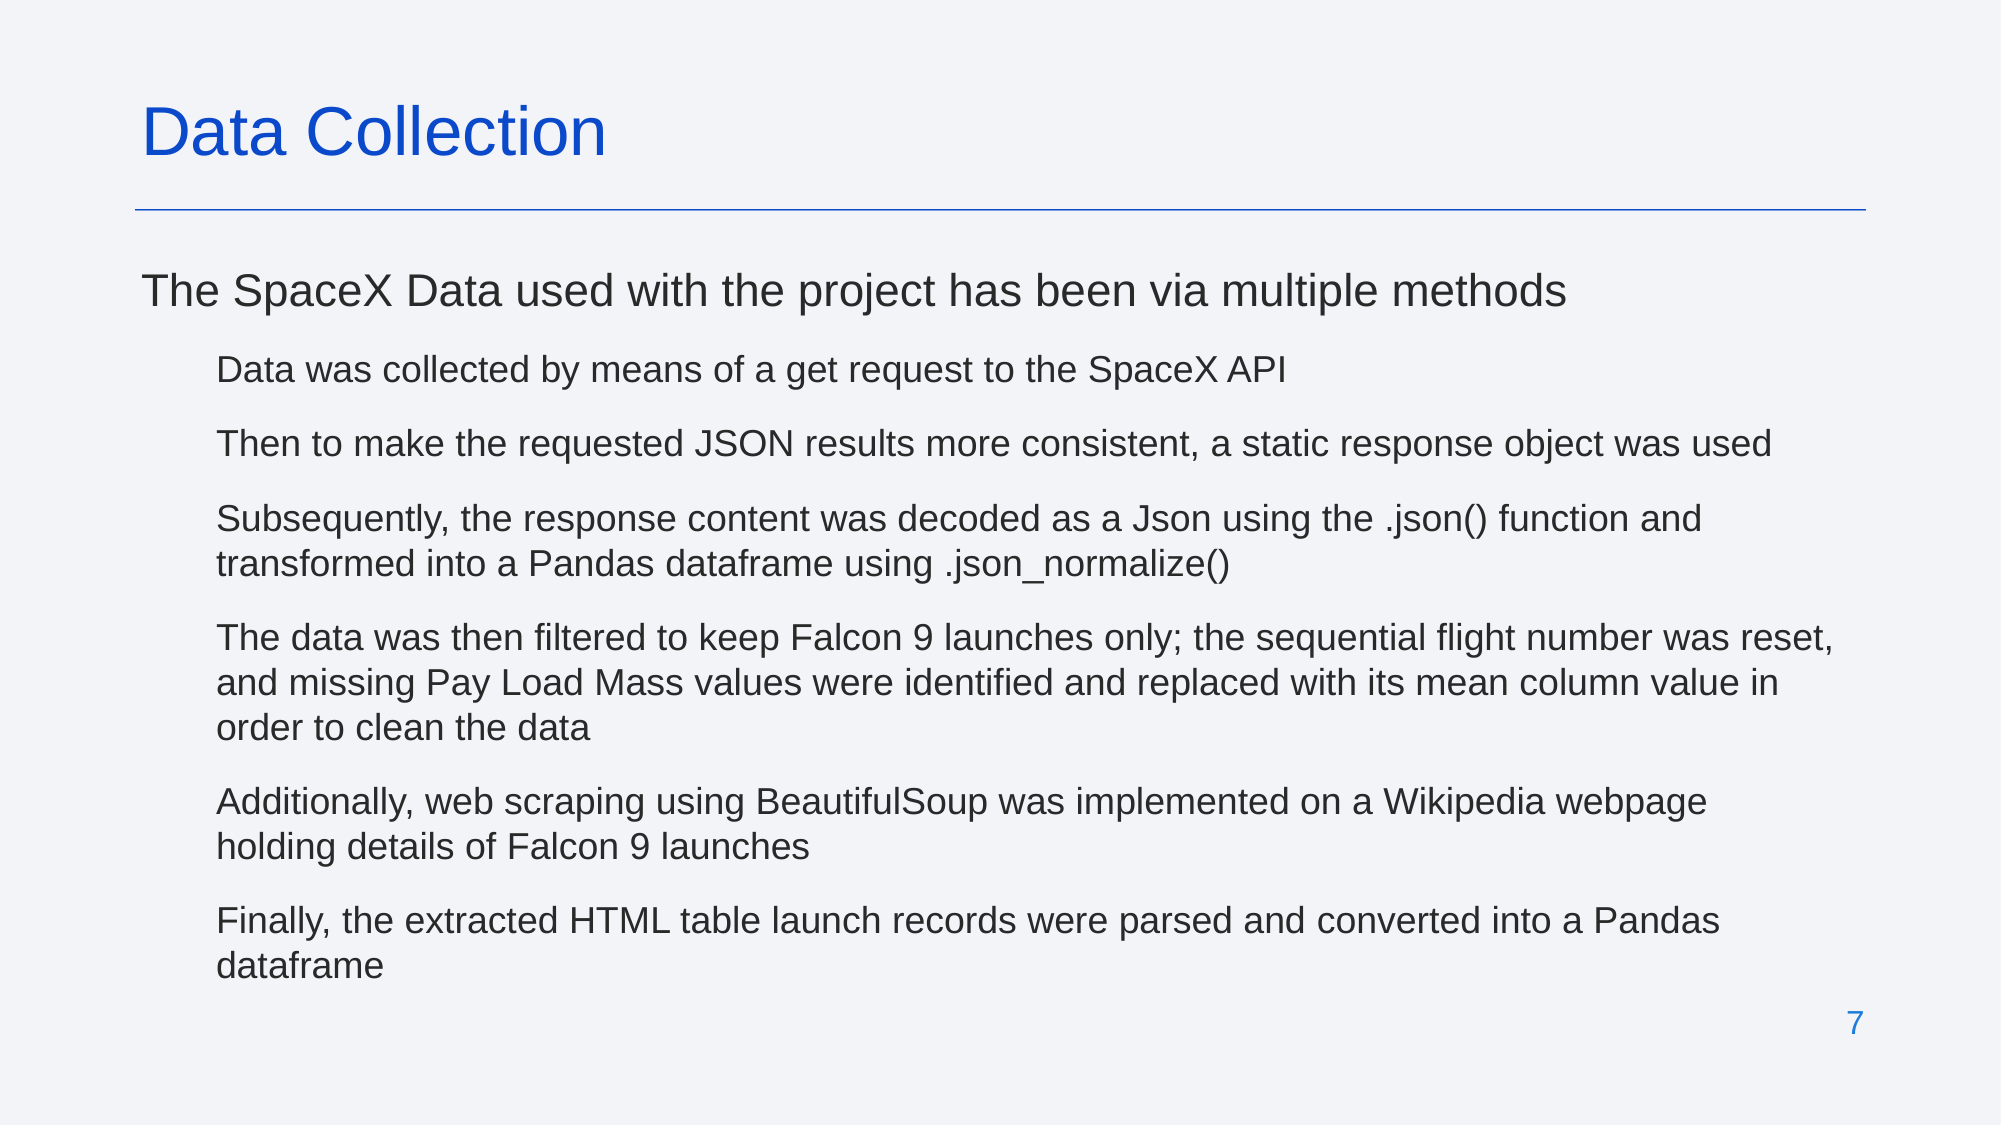

Data Collection
The SpaceX Data used with the project has been via multiple methods
Data was collected by means of a get request to the SpaceX API
Then to make the requested JSON results more consistent, a static response object was used
Subsequently, the response content was decoded as a Json using the .json() function and transformed into a Pandas dataframe using .json_normalize()
The data was then filtered to keep Falcon 9 launches only; the sequential flight number was reset, and missing Pay Load Mass values were identified and replaced with its mean column value in order to clean the data
Additionally, web scraping using BeautifulSoup was implemented on a Wikipedia webpage holding details of Falcon 9 launches
Finally, the extracted HTML table launch records were parsed and converted into a Pandas dataframe
7